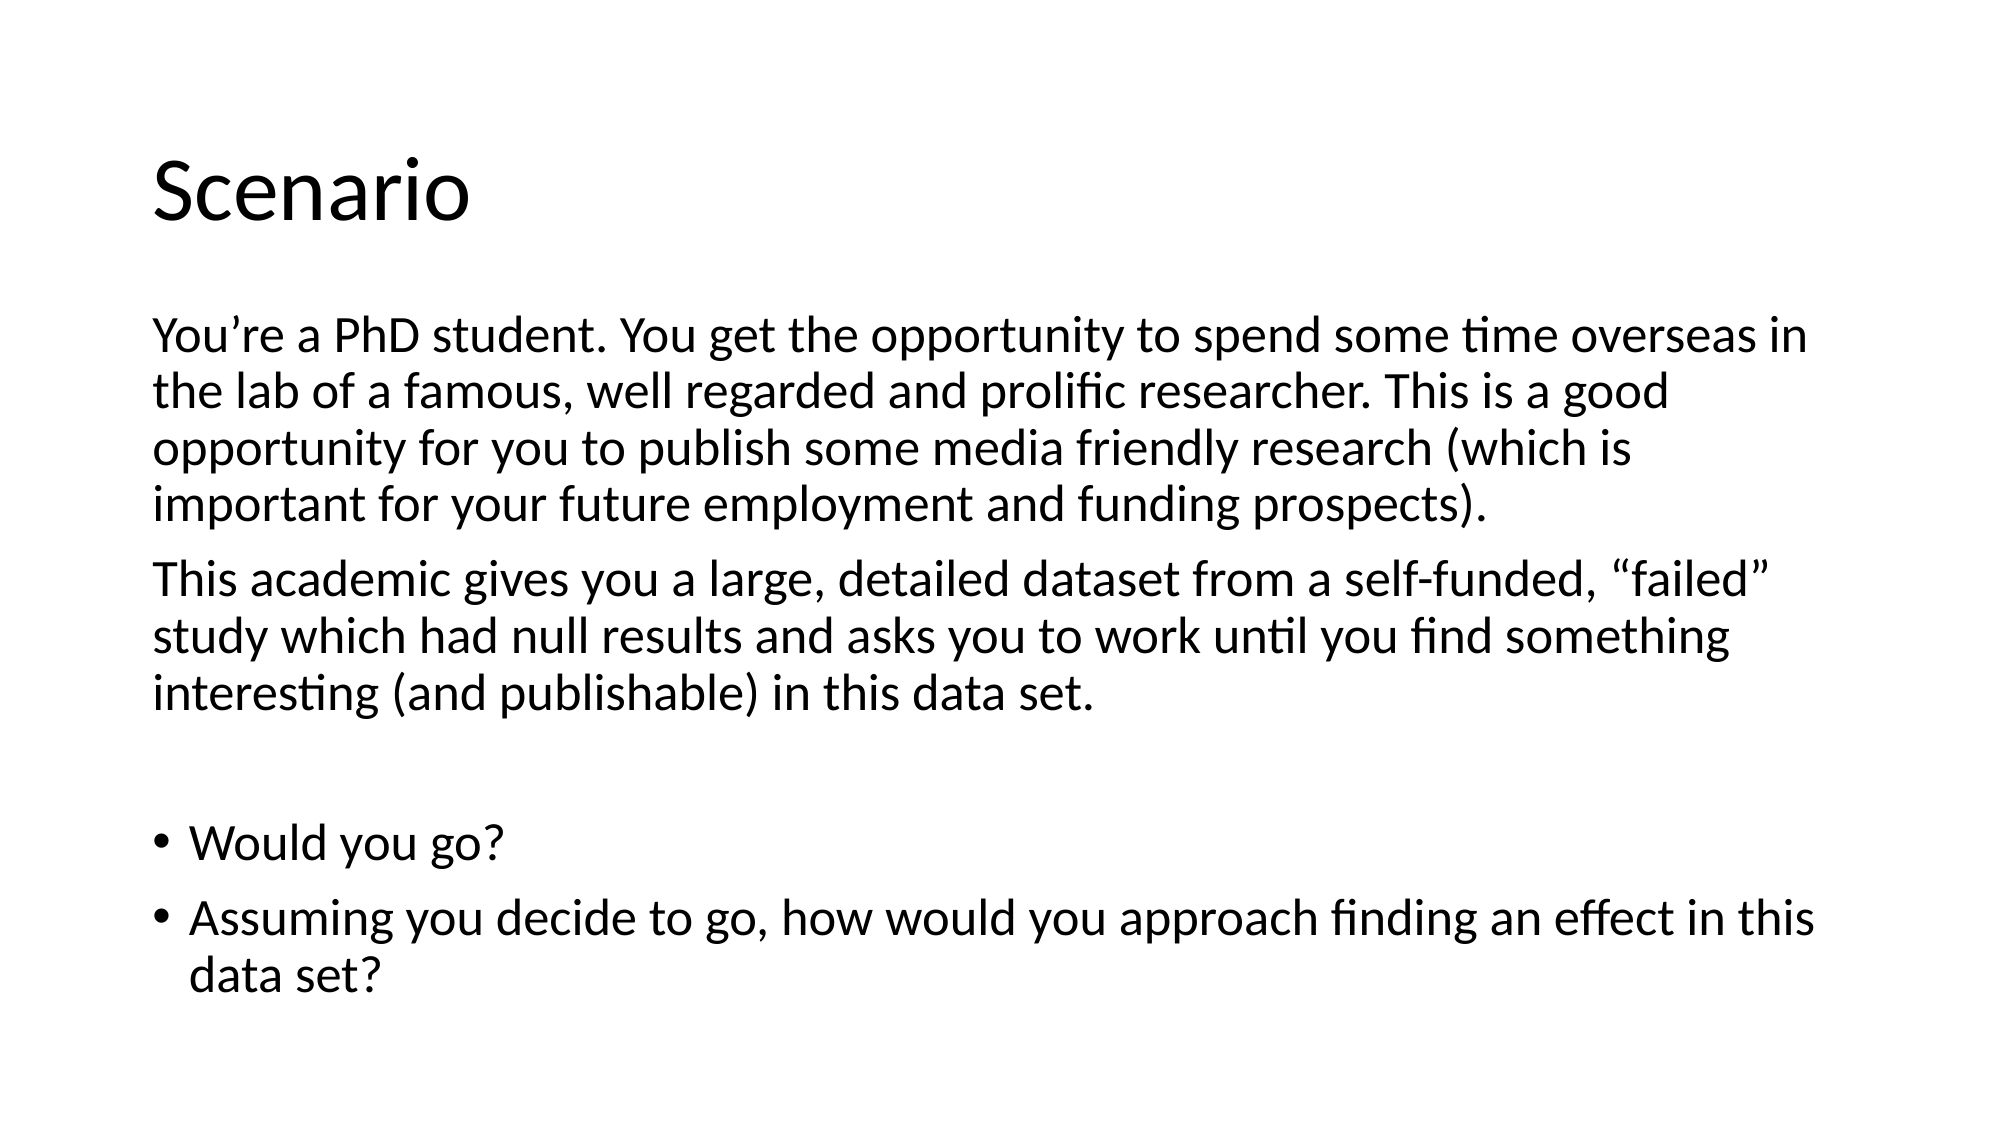

# Scenario
You’re a PhD student. You get the opportunity to spend some time overseas in the lab of a famous, well regarded and prolific researcher. This is a good opportunity for you to publish some media friendly research (which is important for your future employment and funding prospects).
This academic gives you a large, detailed dataset from a self-funded, “failed” study which had null results and asks you to work until you find something interesting (and publishable) in this data set.

Would you go?
Assuming you decide to go, how would you approach finding an effect in this data set?